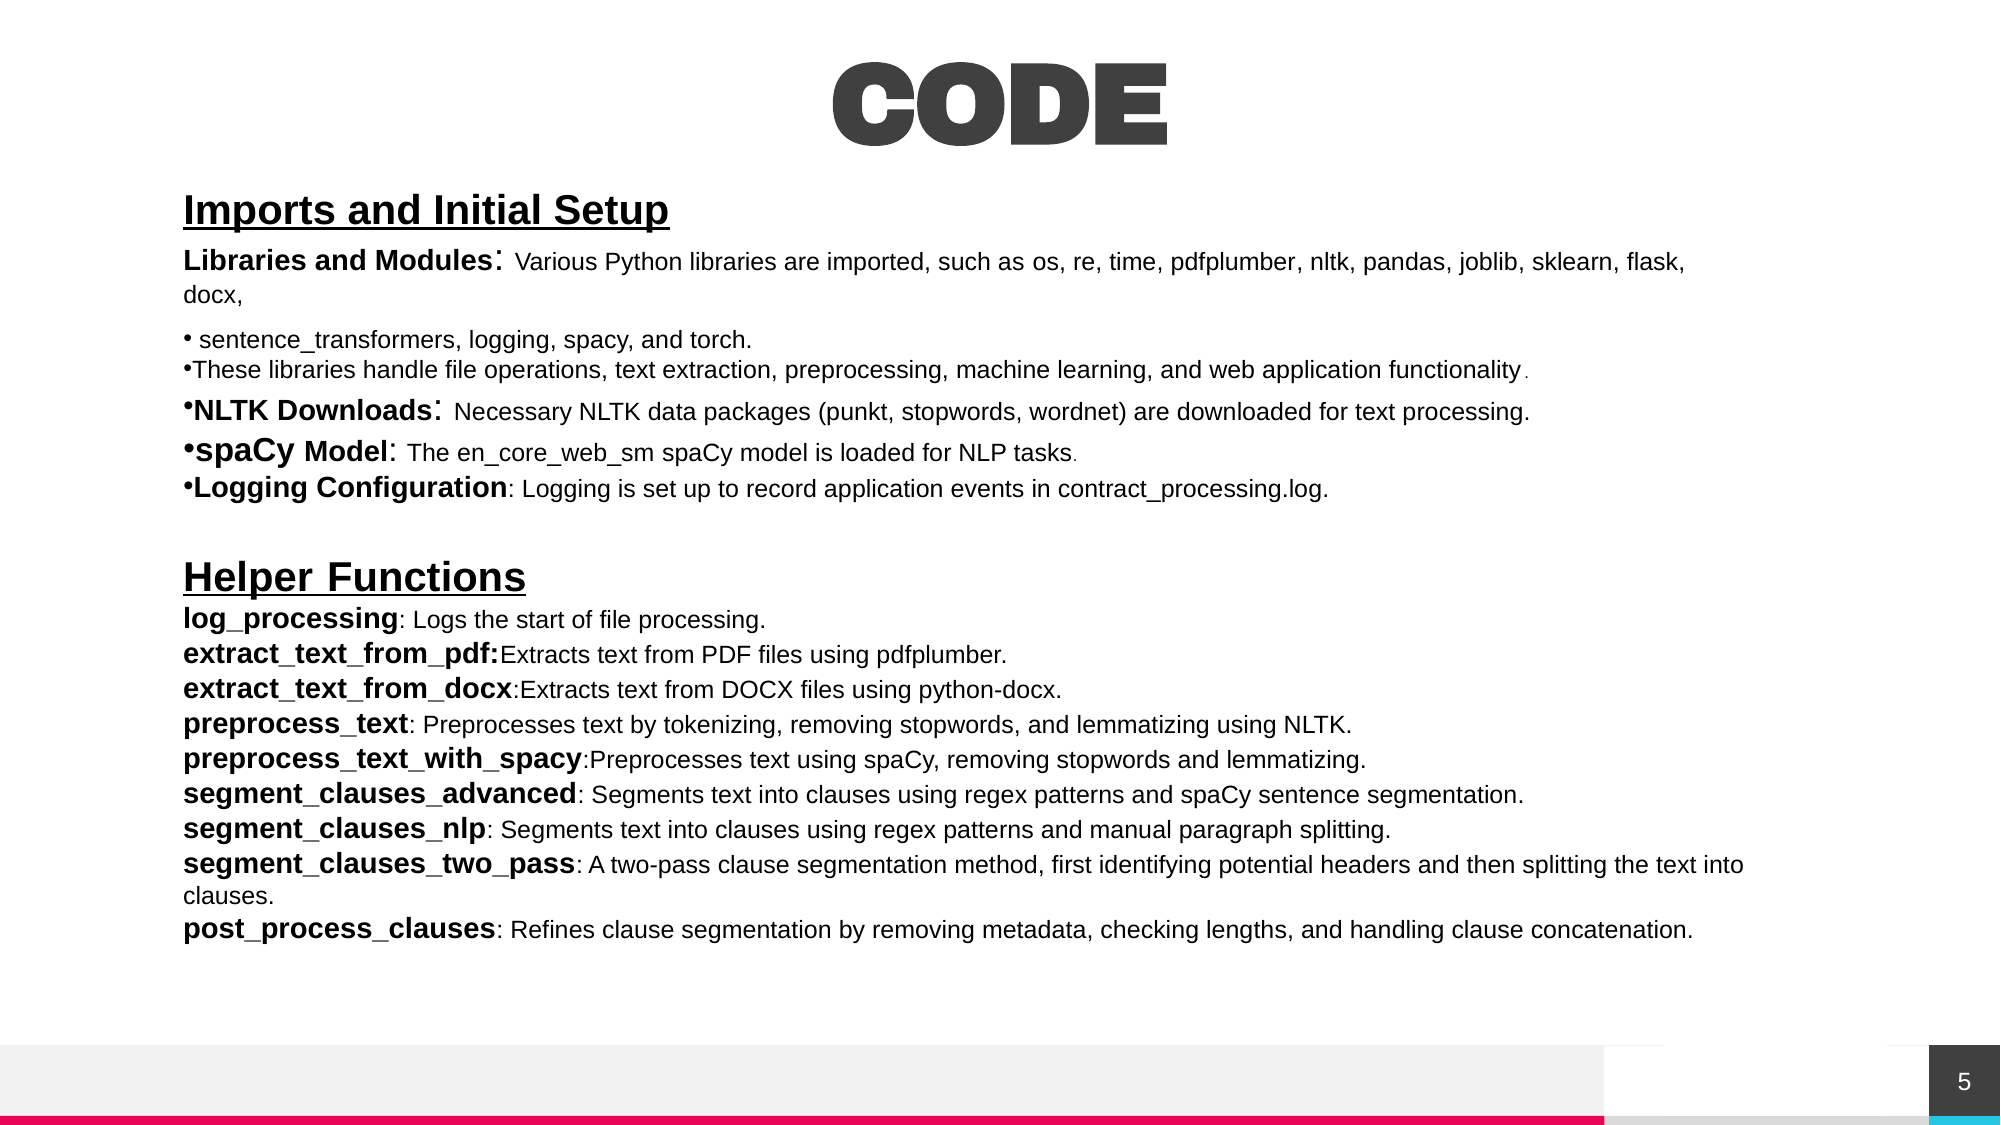

# CODE
Imports and Initial Setup
Libraries and Modules: Various Python libraries are imported, such as os, re, time, pdfplumber, nltk, pandas, joblib, sklearn, flask, docx,
 sentence_transformers, logging, spacy, and torch.
These libraries handle file operations, text extraction, preprocessing, machine learning, and web application functionality.
NLTK Downloads: Necessary NLTK data packages (punkt, stopwords, wordnet) are downloaded for text processing.
spaCy Model: The en_core_web_sm spaCy model is loaded for NLP tasks.
Logging Configuration: Logging is set up to record application events in contract_processing.log.

Helper Functions
log_processing: Logs the start of file processing.
extract_text_from_pdf:Extracts text from PDF files using pdfplumber.
extract_text_from_docx:Extracts text from DOCX files using python-docx.
preprocess_text: Preprocesses text by tokenizing, removing stopwords, and lemmatizing using NLTK.
preprocess_text_with_spacy:Preprocesses text using spaCy, removing stopwords and lemmatizing.
segment_clauses_advanced: Segments text into clauses using regex patterns and spaCy sentence segmentation.
segment_clauses_nlp: Segments text into clauses using regex patterns and manual paragraph splitting.
segment_clauses_two_pass: A two-pass clause segmentation method, first identifying potential headers and then splitting the text into clauses.
post_process_clauses: Refines clause segmentation by removing metadata, checking lengths, and handling clause concatenation.

5